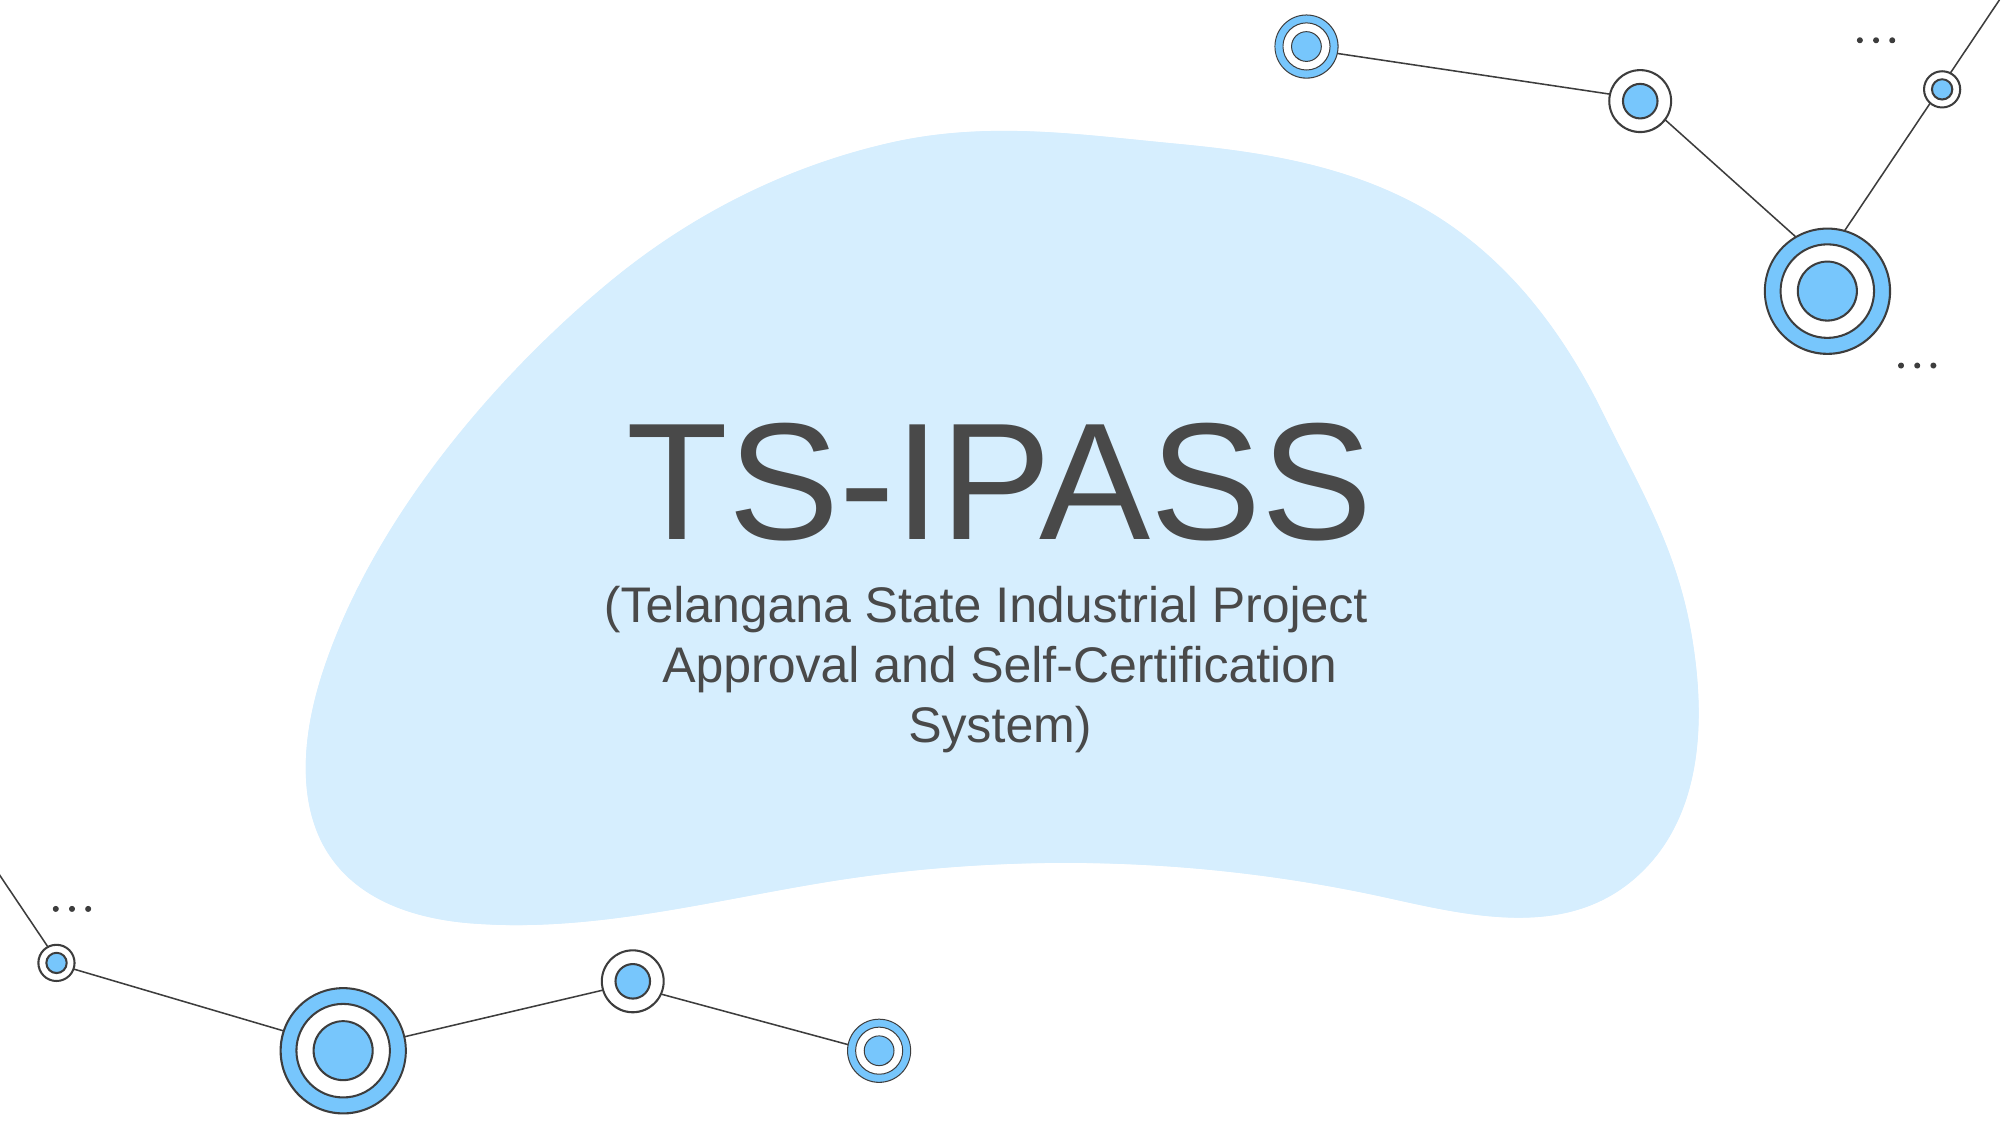

# TS-IPASS (Telangana State Industrial Project   Approval and Self-Certification System)